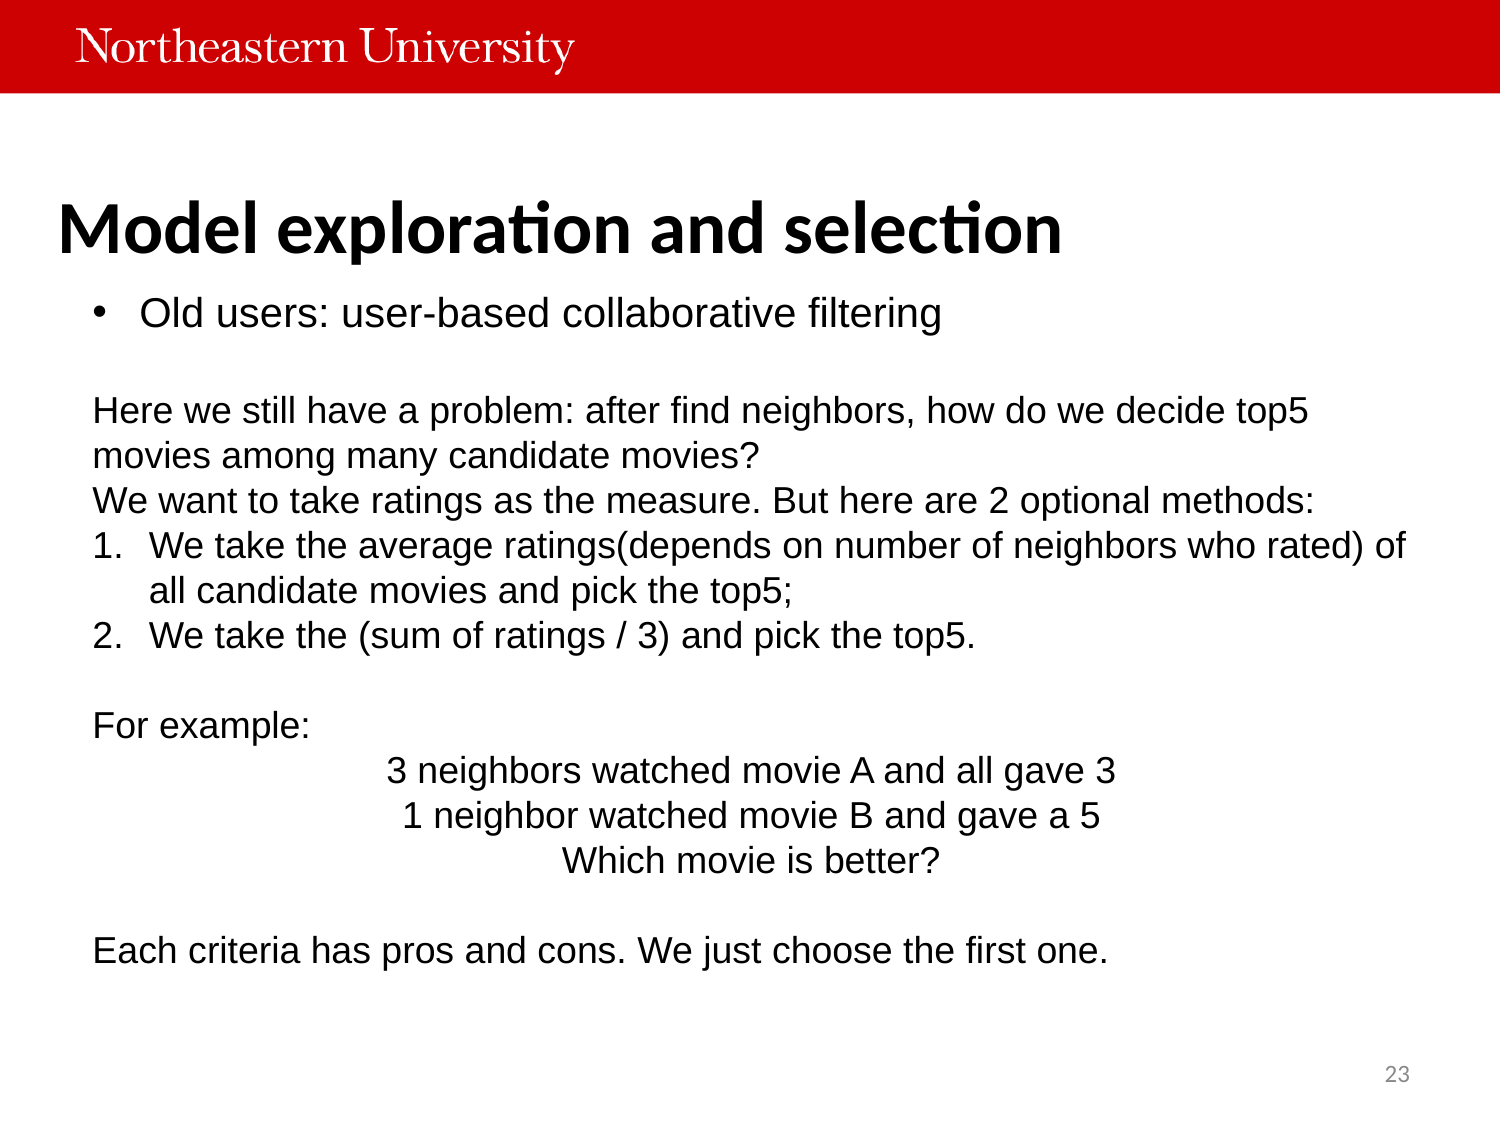

# Model exploration and selection

Old users: user-based collaborative filtering

Here we still have a problem: after find neighbors, how do we decide top5 movies among many candidate movies?
We want to take ratings as the measure. But here are 2 optional methods:
We take the average ratings(depends on number of neighbors who rated) of all candidate movies and pick the top5;
We take the (sum of ratings / 3) and pick the top5.

For example:
3 neighbors watched movie A and all gave 3
1 neighbor watched movie B and gave a 5
Which movie is better?

Each criteria has pros and cons. We just choose the first one.
23